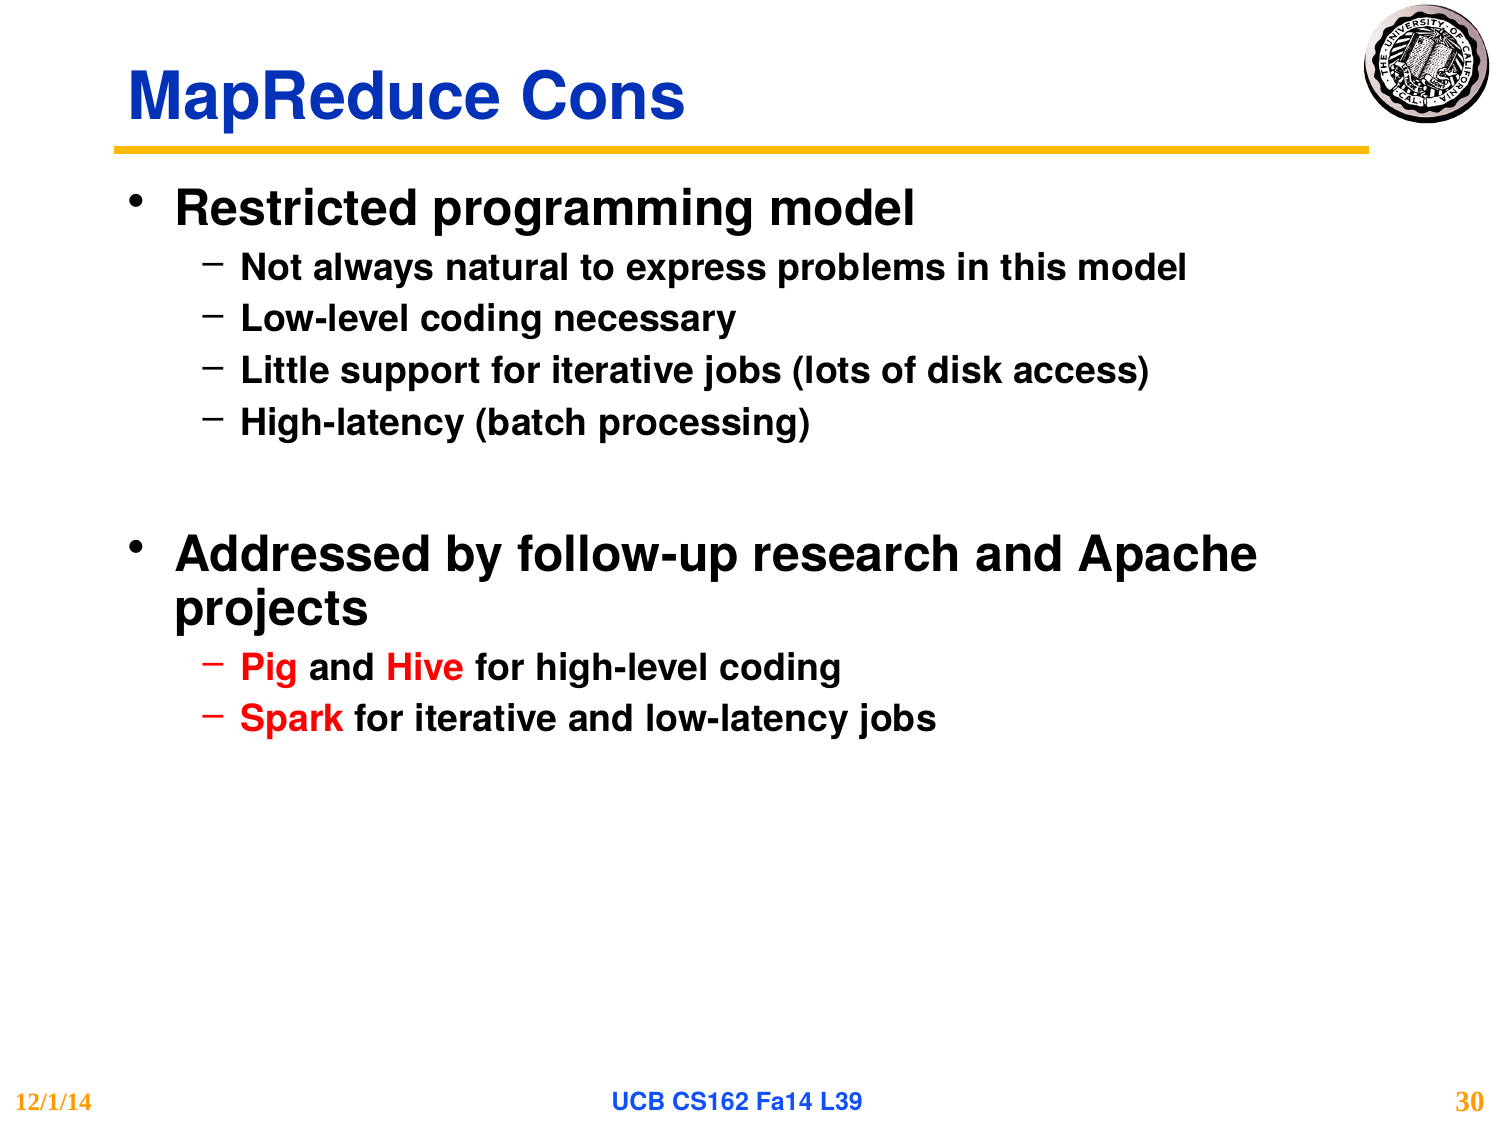

# MapReduce Cons
Restricted programming model
Not always natural to express problems in this model
Low-level coding necessary
Little support for iterative jobs (lots of disk access)
High-latency (batch processing)

Addressed by follow-up research and Apache projects
Pig and Hive for high-level coding
Spark for iterative and low-latency jobs

12/1/14
UCB CS162 Fa14 L39
30